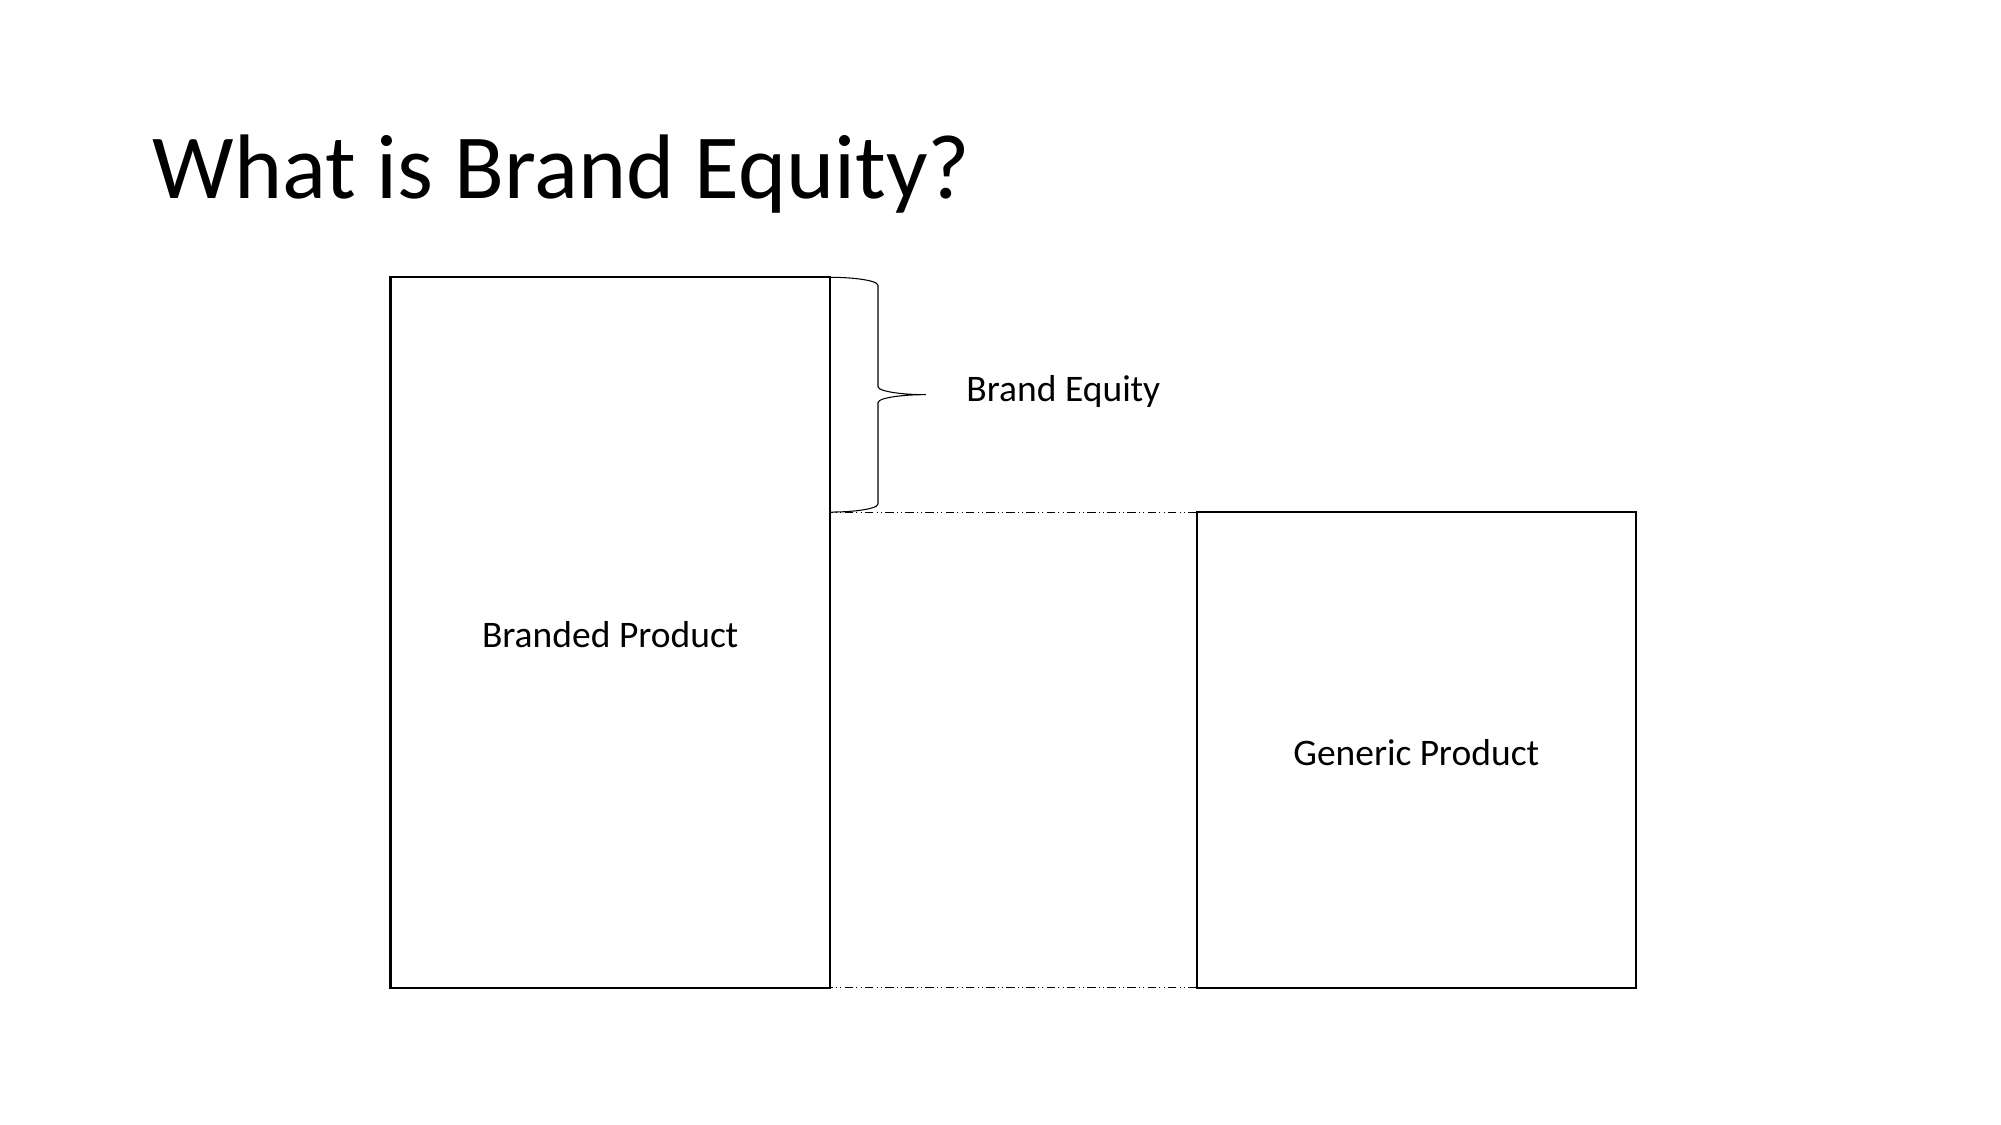

# What is Brand Equity?
Branded Product

Brand Equity
Generic Product